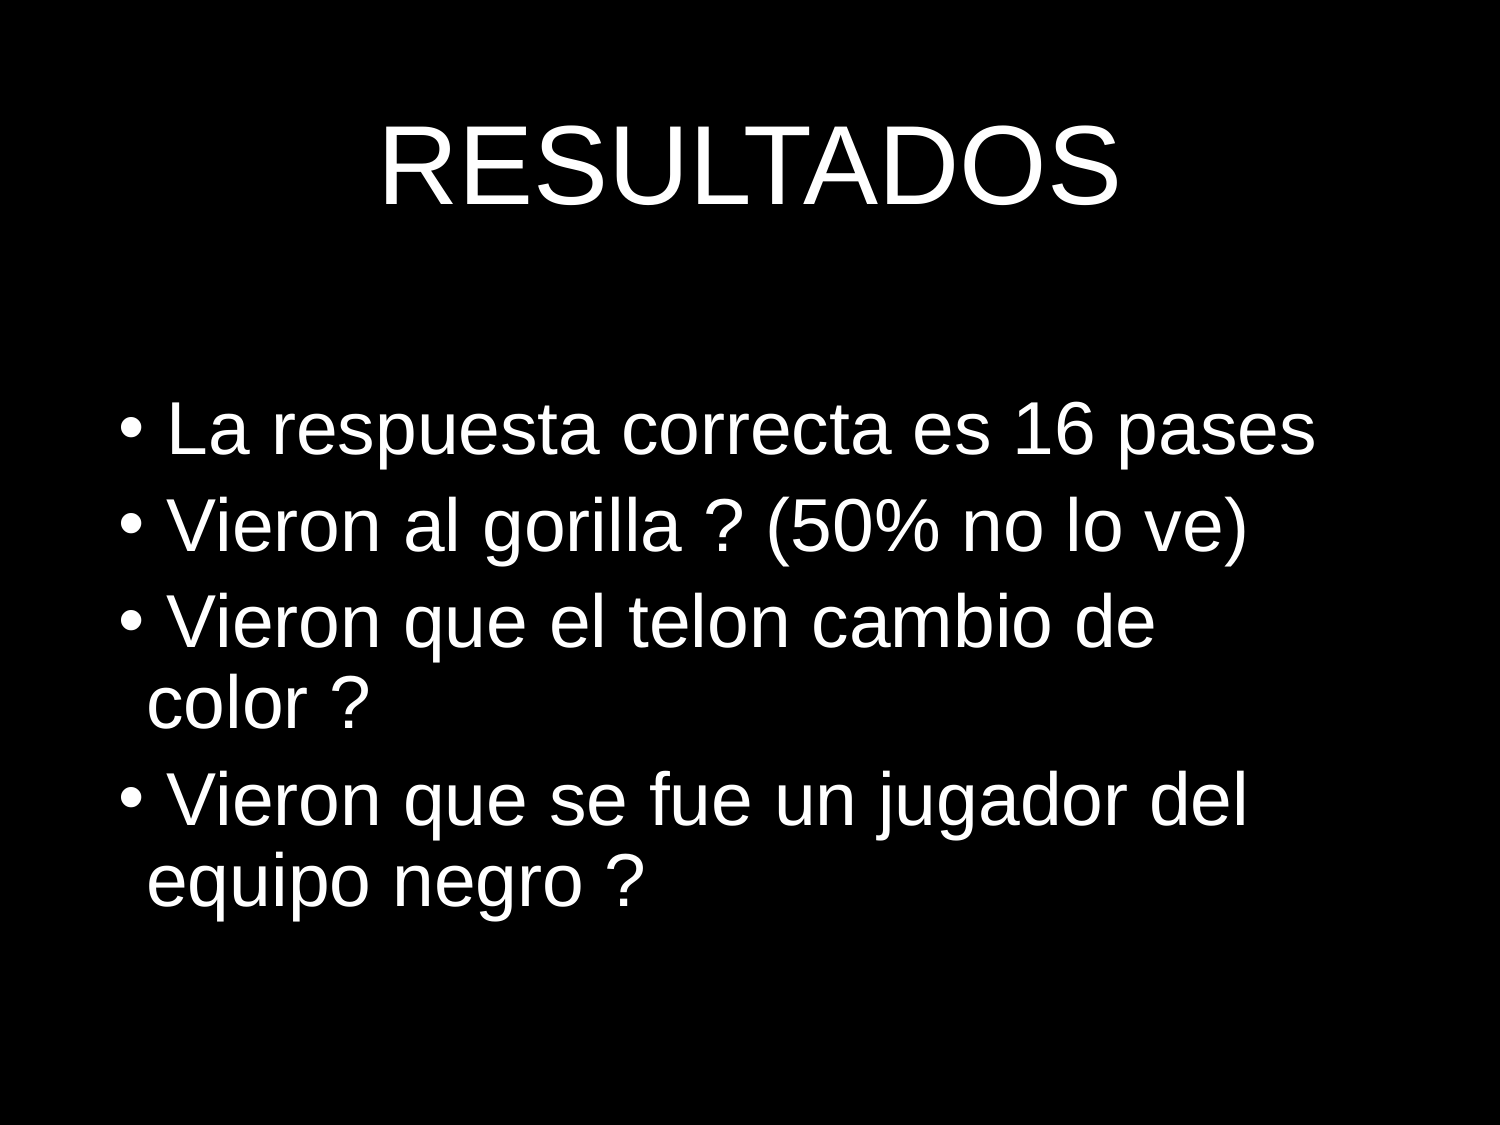

# RESULTADOS
 La respuesta correcta es 16 pases
 Vieron al gorilla ? (50% no lo ve)
 Vieron que el telon cambio de color ?
 Vieron que se fue un jugador del equipo negro ?